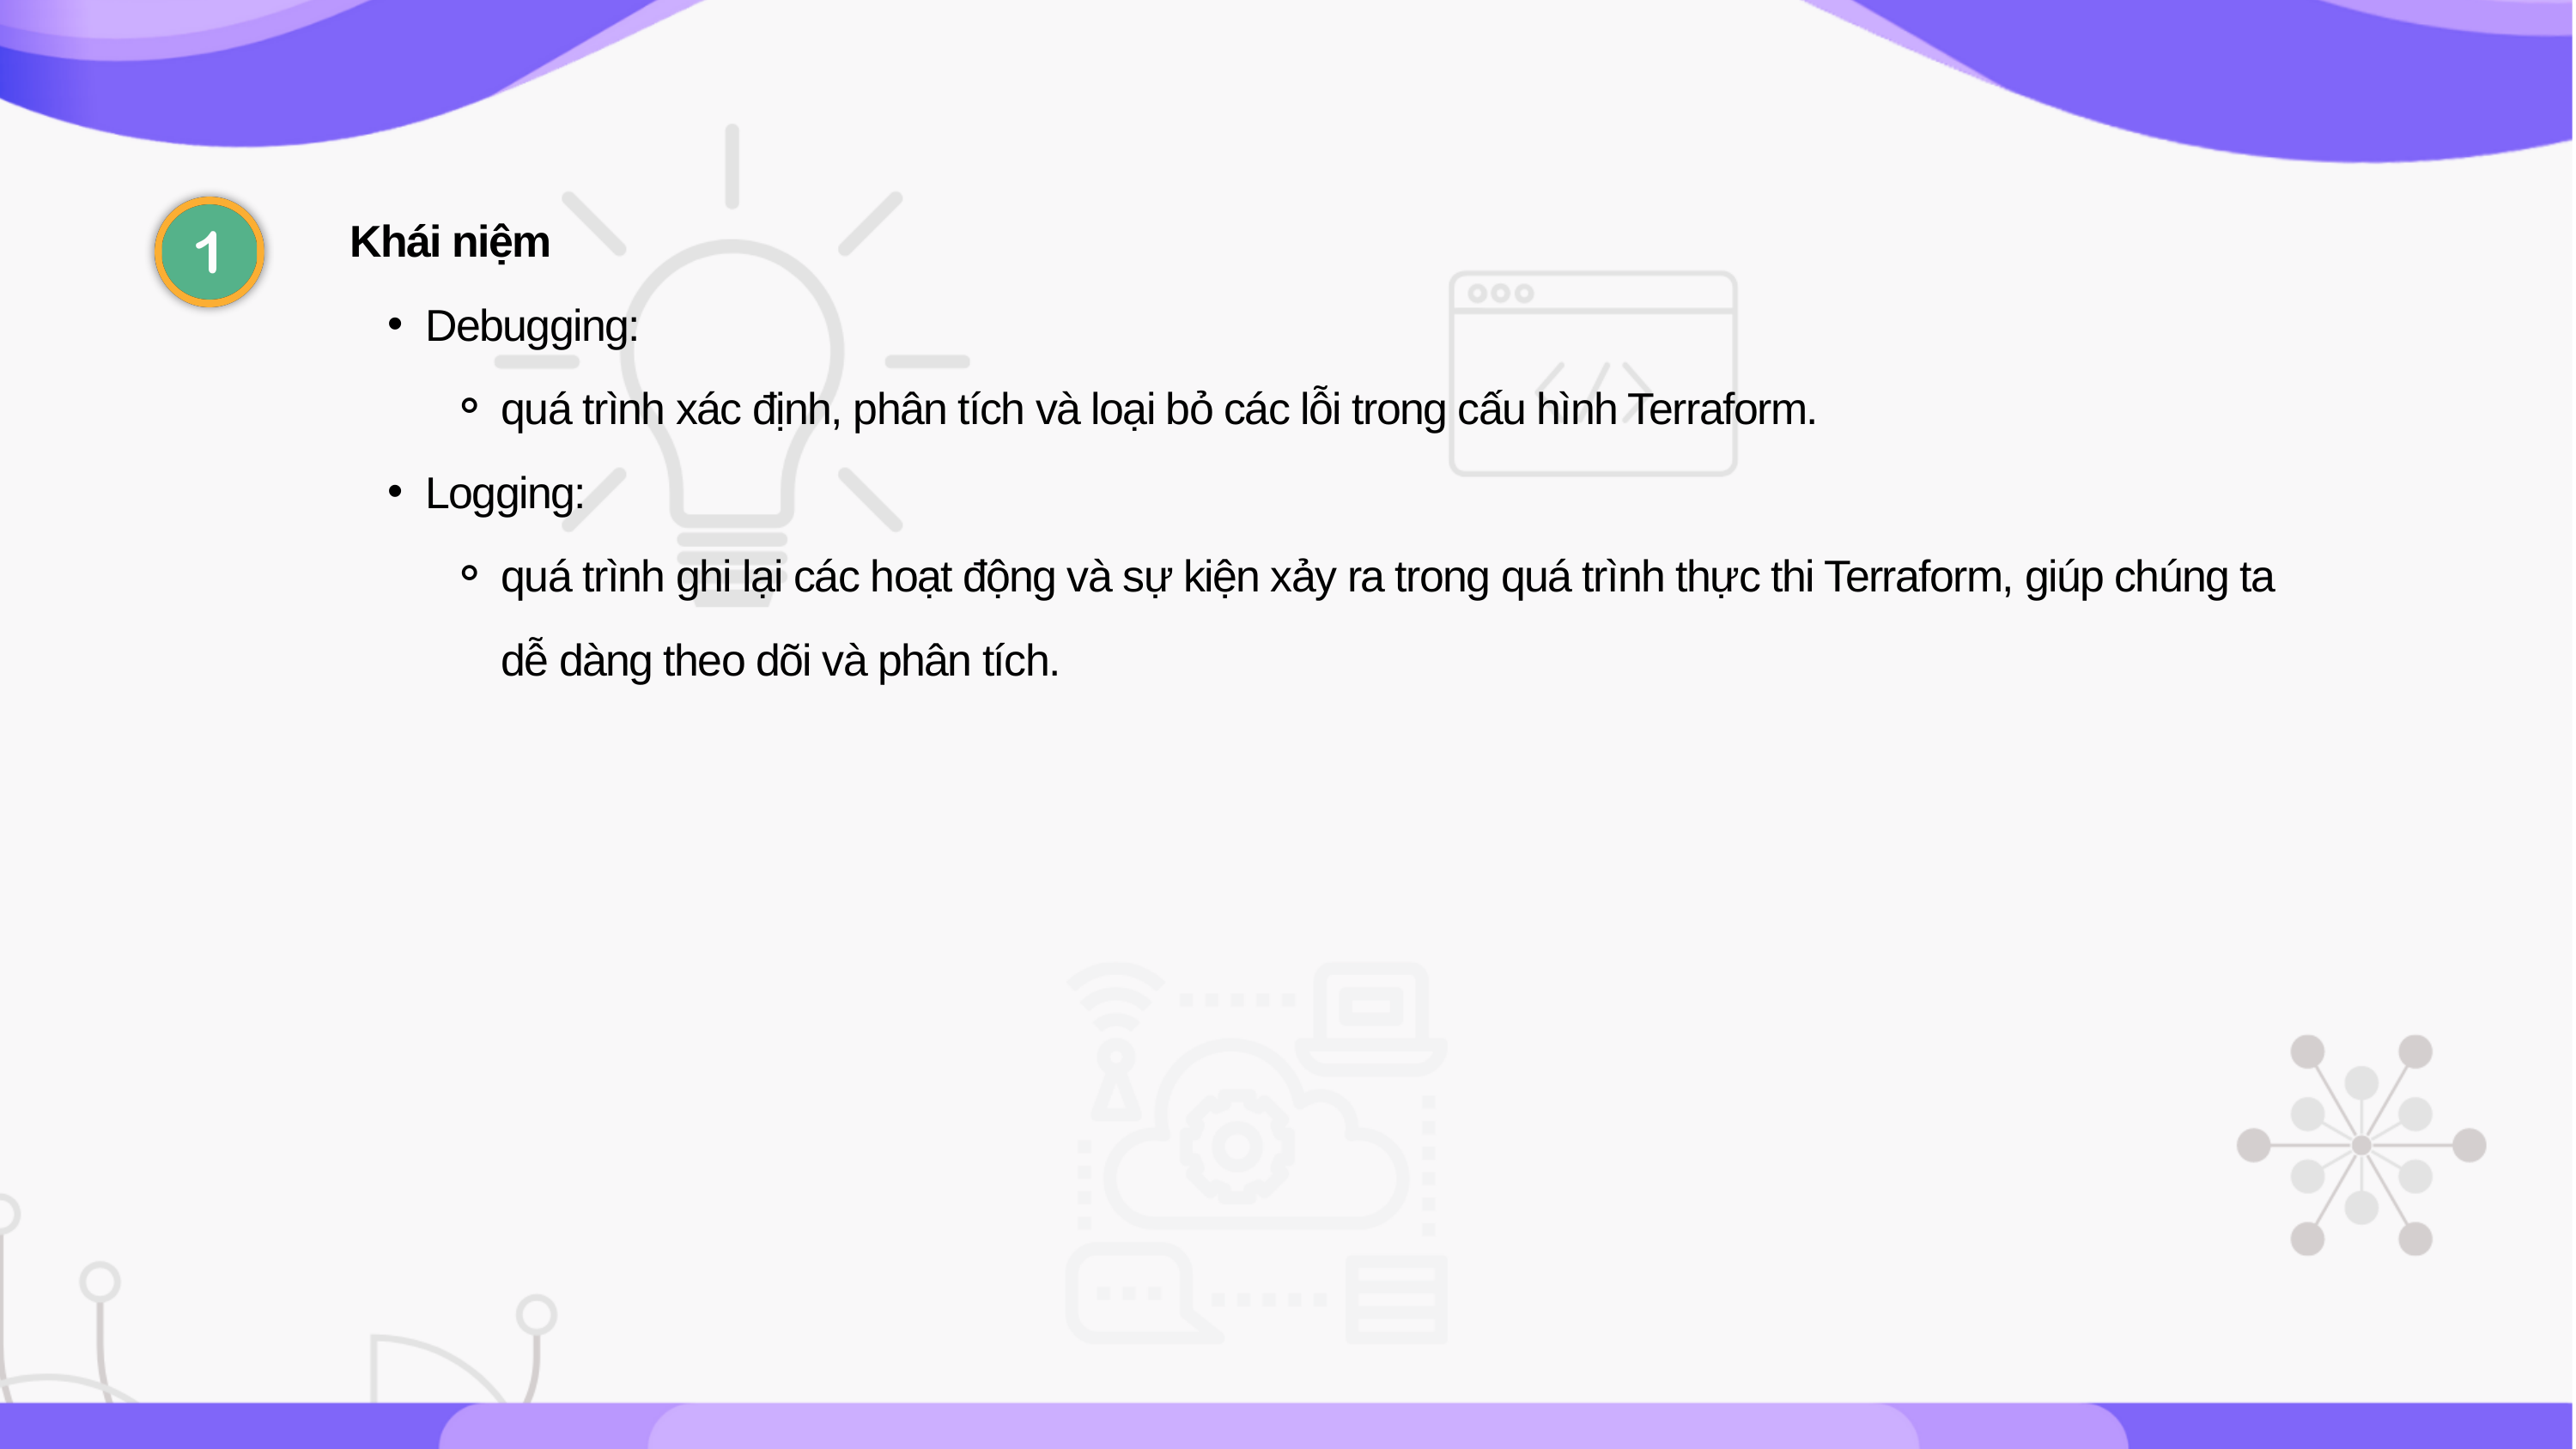

Khái niệm
Debugging:
quá trình xác định, phân tích và loại bỏ các lỗi trong cấu hình Terraform.
Logging:
quá trình ghi lại các hoạt động và sự kiện xảy ra trong quá trình thực thi Terraform, giúp chúng ta dễ dàng theo dõi và phân tích.